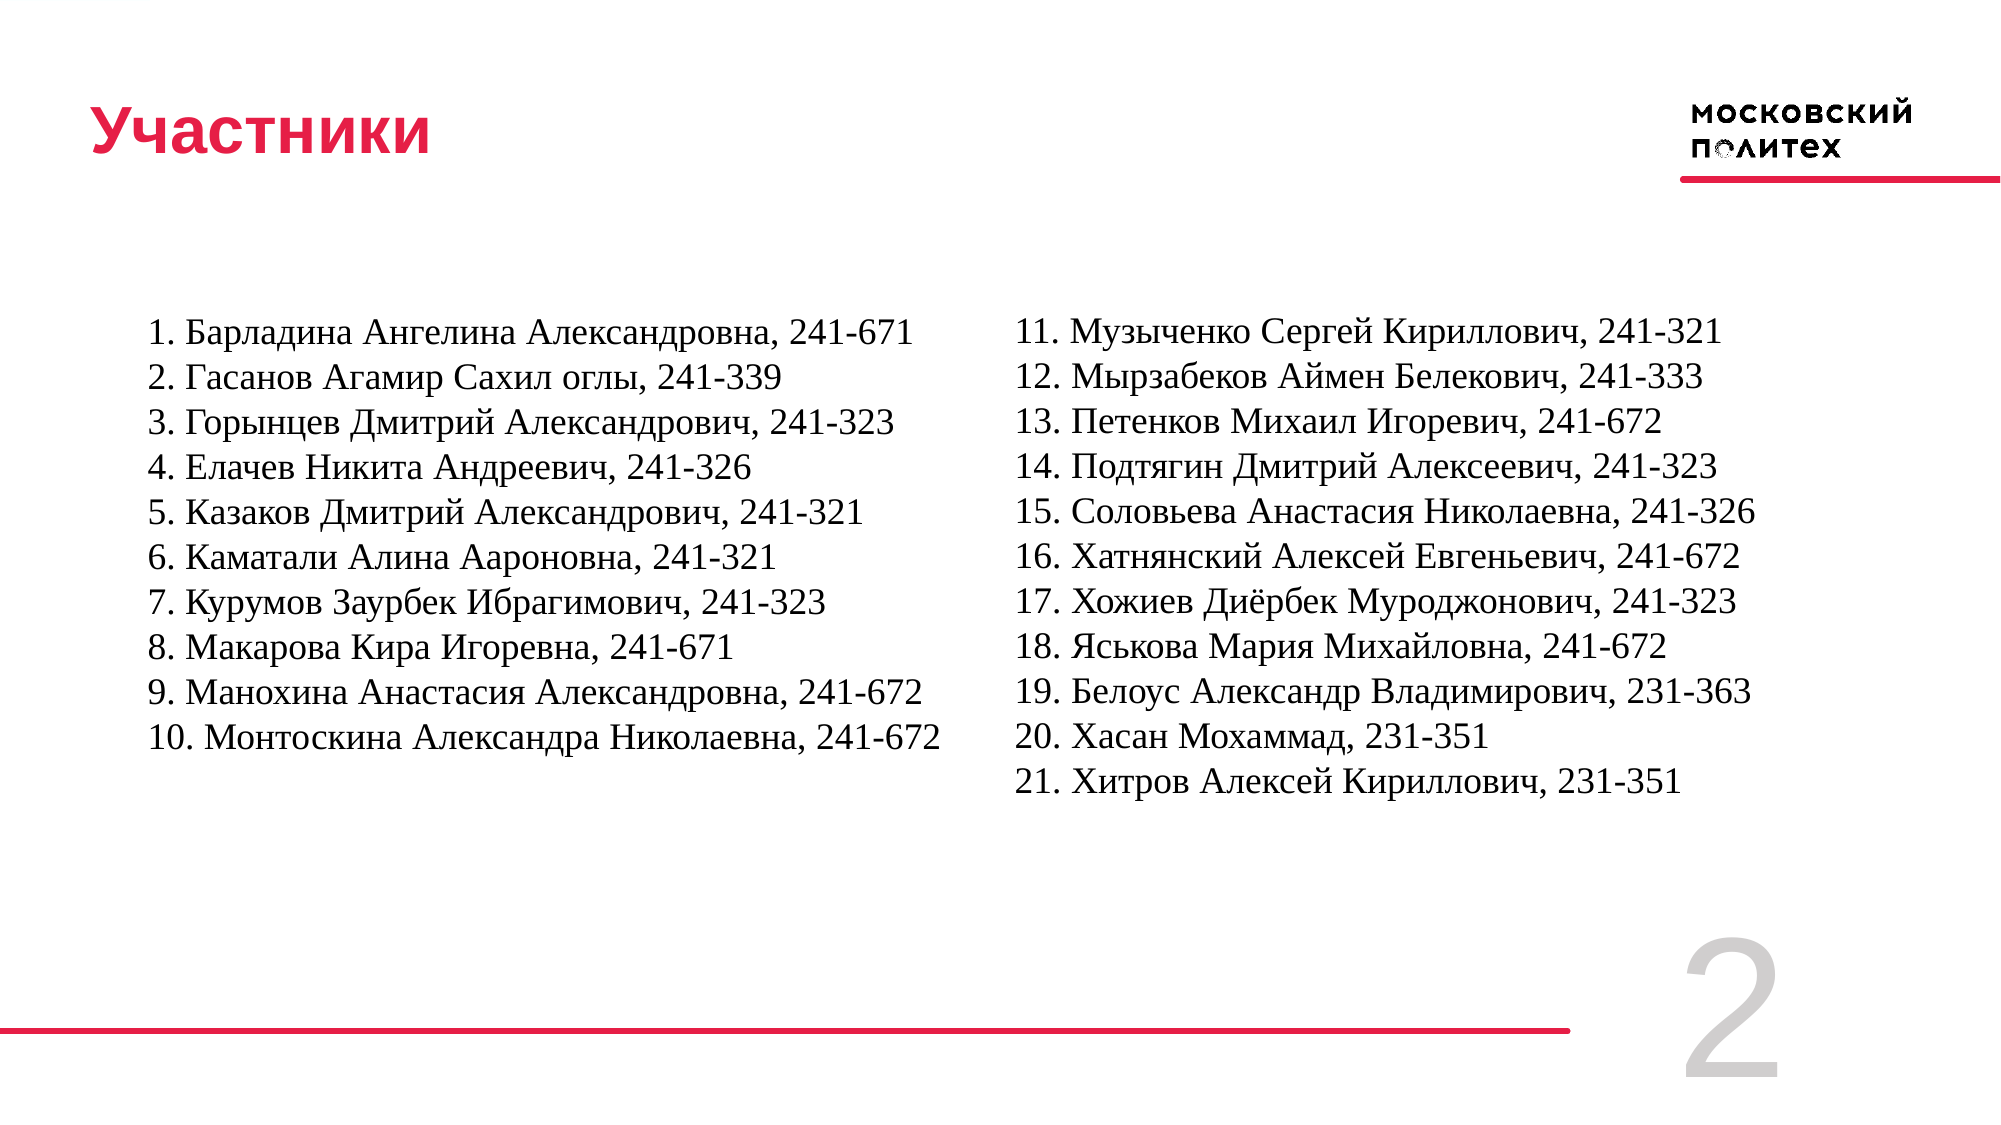

# Участники
1. Барладина Ангелина Александровна, 241-671
2. Гасанов Агамир Сахил оглы, 241-339
3. Горынцев Дмитрий Александрович, 241-323
4. Елачев Никита Андреевич, 241-326
5. Казаков Дмитрий Александрович, 241-321
6. Каматали Алина Аароновна, 241-321
7. Курумов Заурбек Ибрагимович, 241-323
8. Макарова Кира Игоревна, 241-671
9. Манохина Анастасия Александровна, 241-672
10. Монтоскина Александра Николаевна, 241-672

11. Музыченко Сергей Кириллович, 241-321
12. Мырзабеков Аймен Белекович, 241-333
13. Петенков Михаил Игоревич, 241-672
14. Подтягин Дмитрий Алексеевич, 241-323
15. Соловьева Анастасия Николаевна, 241-326
16. Хатнянский Алексей Евгеньевич, 241-672
17. Хожиев Диёрбек Муроджонович, 241-323
18. Яськова Мария Михайловна, 241-672
19. Белоус Александр Владимирович, 231-363
20. Хасан Мохаммад, 231-351
21. Хитров Алексей Кириллович, 231-351
2